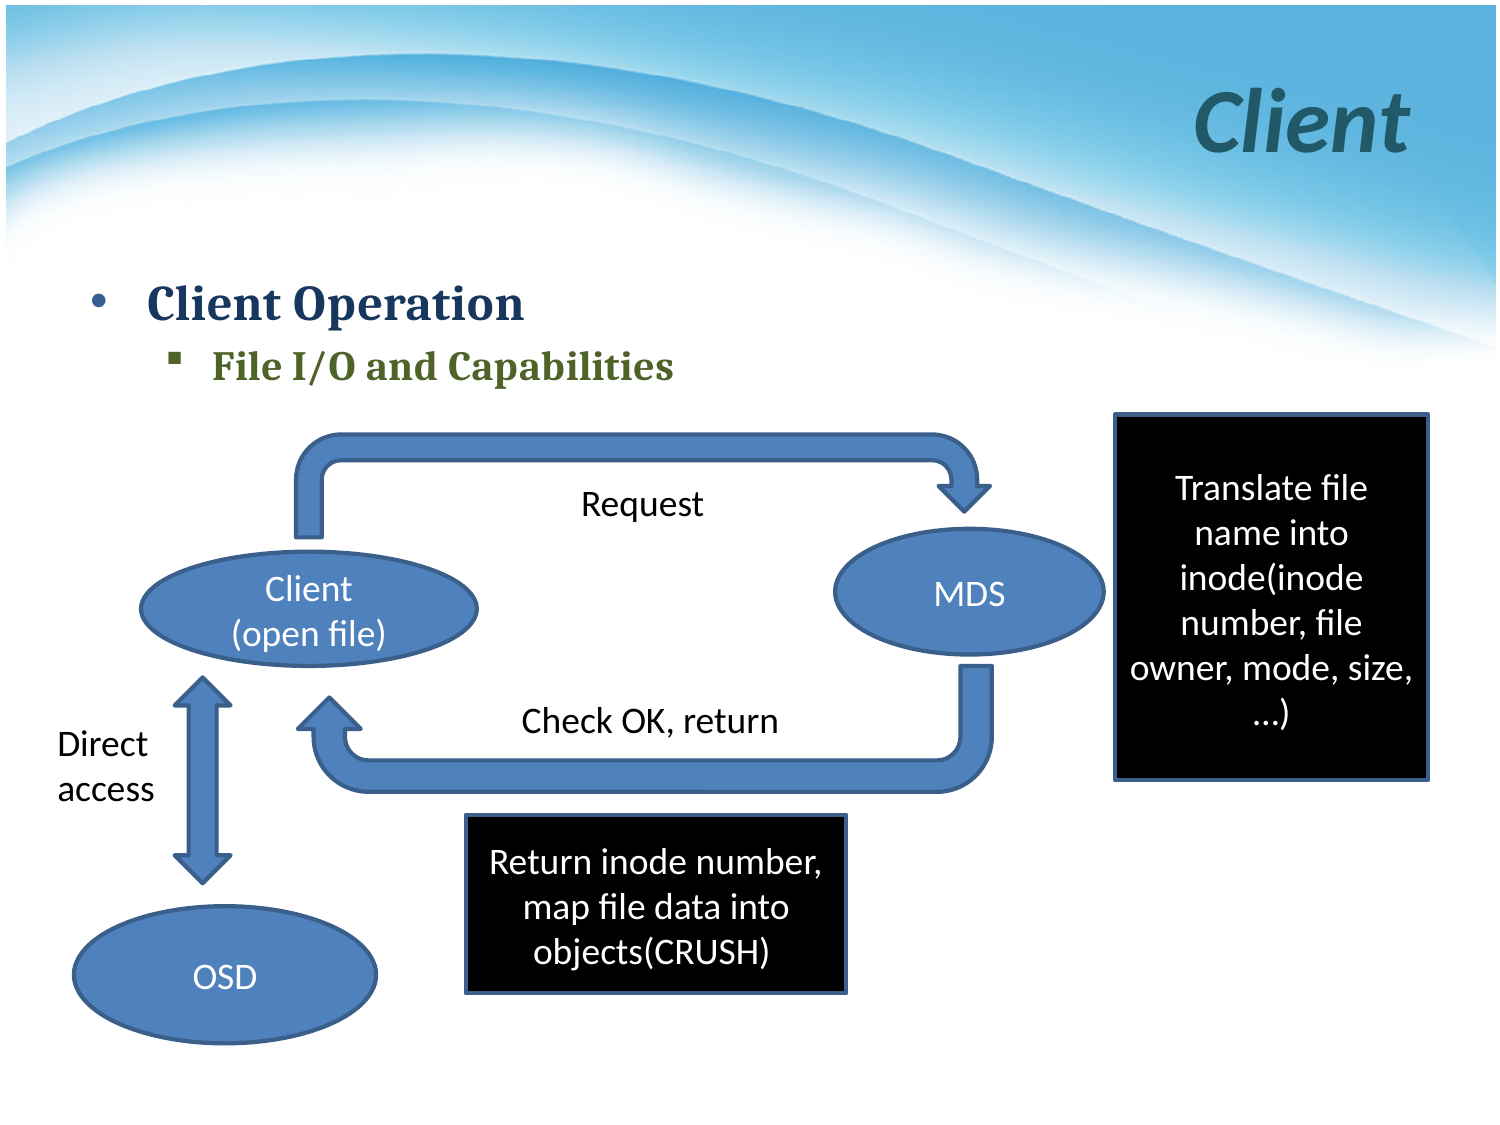

# Client
Client Operation
File I/O and Capabilities

Translate file name into inode(inode number, file owner, mode, size, …)

MDS

Client
(open file)

Check OK, return
Direct
access
Return inode number, map file data into objects(CRUSH)
OSD
Request